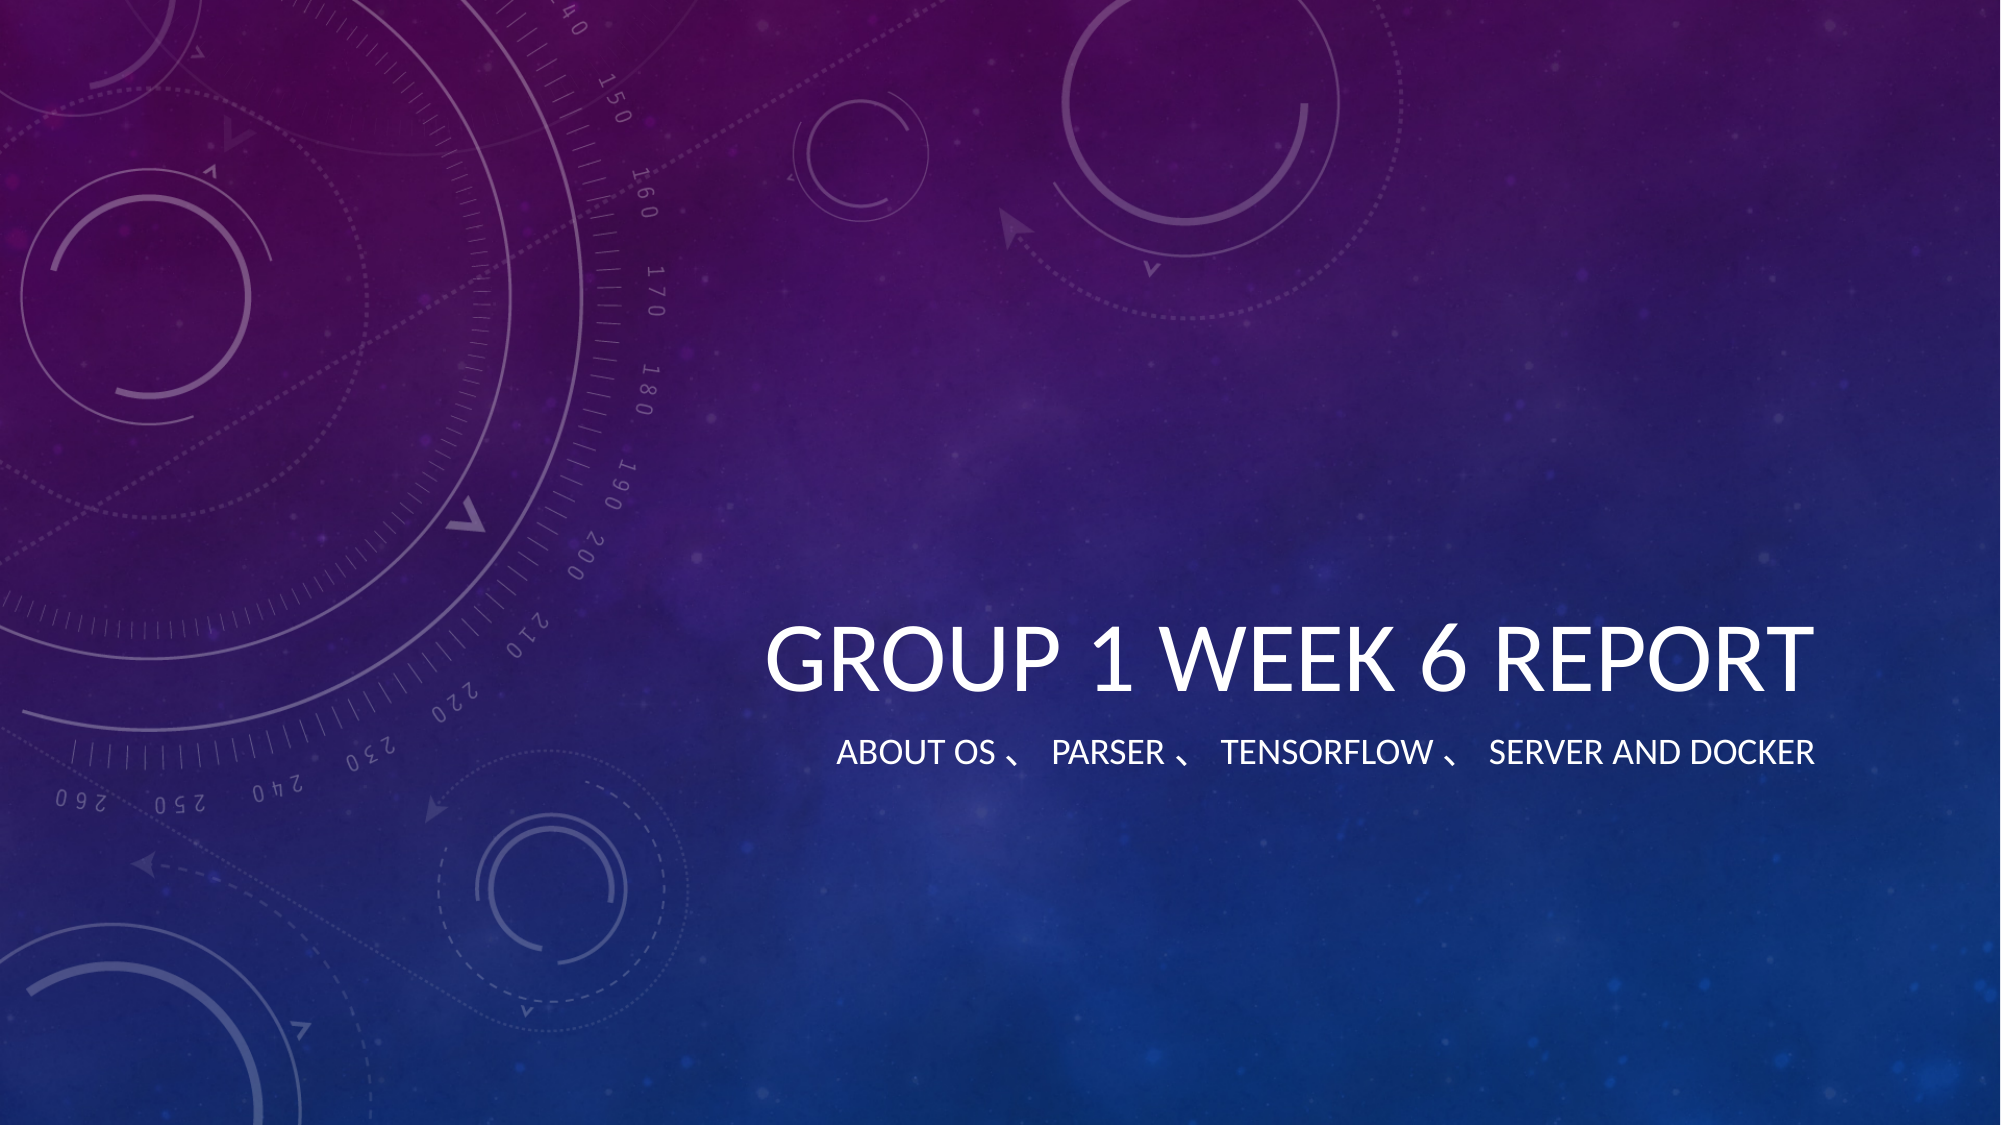

# Group 1 Week 6 report
About Os、parser、Tensorflow、Server and docker